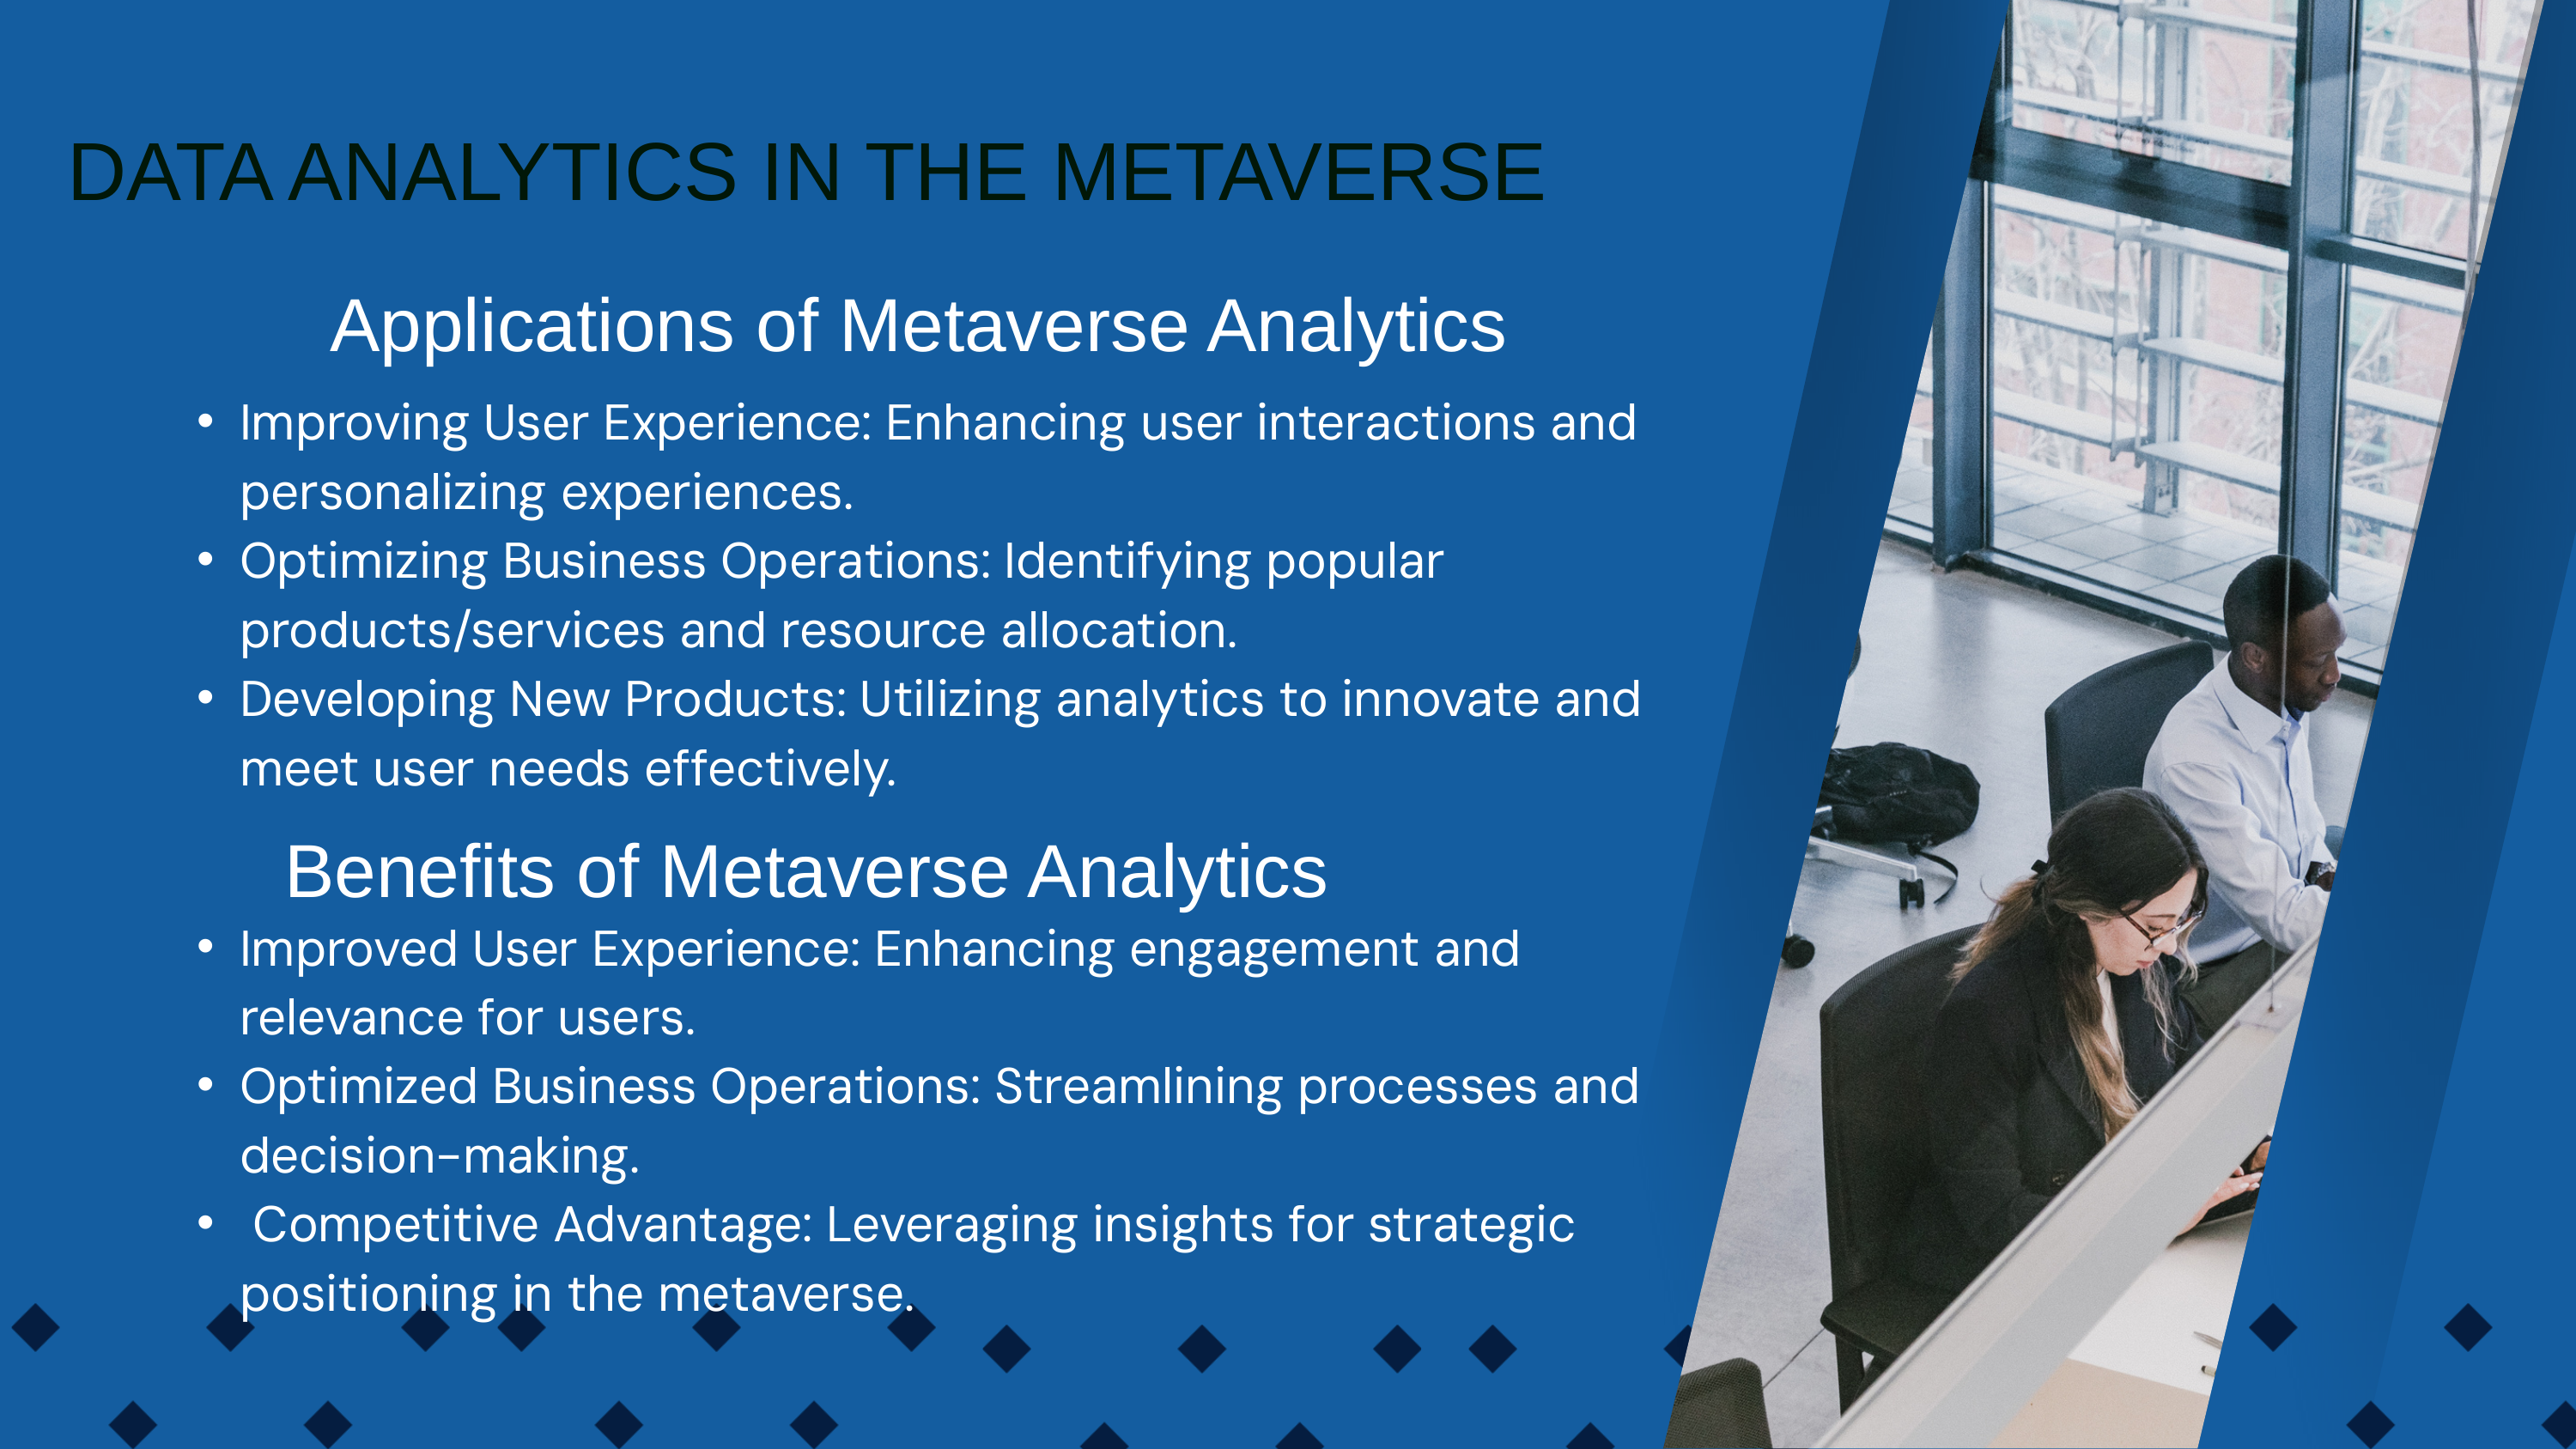

DATA ANALYTICS IN THE METAVERSE
Applications of Metaverse Analytics
Improving User Experience: Enhancing user interactions and personalizing experiences.
Optimizing Business Operations: Identifying popular products/services and resource allocation.
Developing New Products: Utilizing analytics to innovate and meet user needs effectively.

Benefits of Metaverse Analytics
Improved User Experience: Enhancing engagement and relevance for users.
Optimized Business Operations: Streamlining processes and decision-making.
 Competitive Advantage: Leveraging insights for strategic positioning in the metaverse.